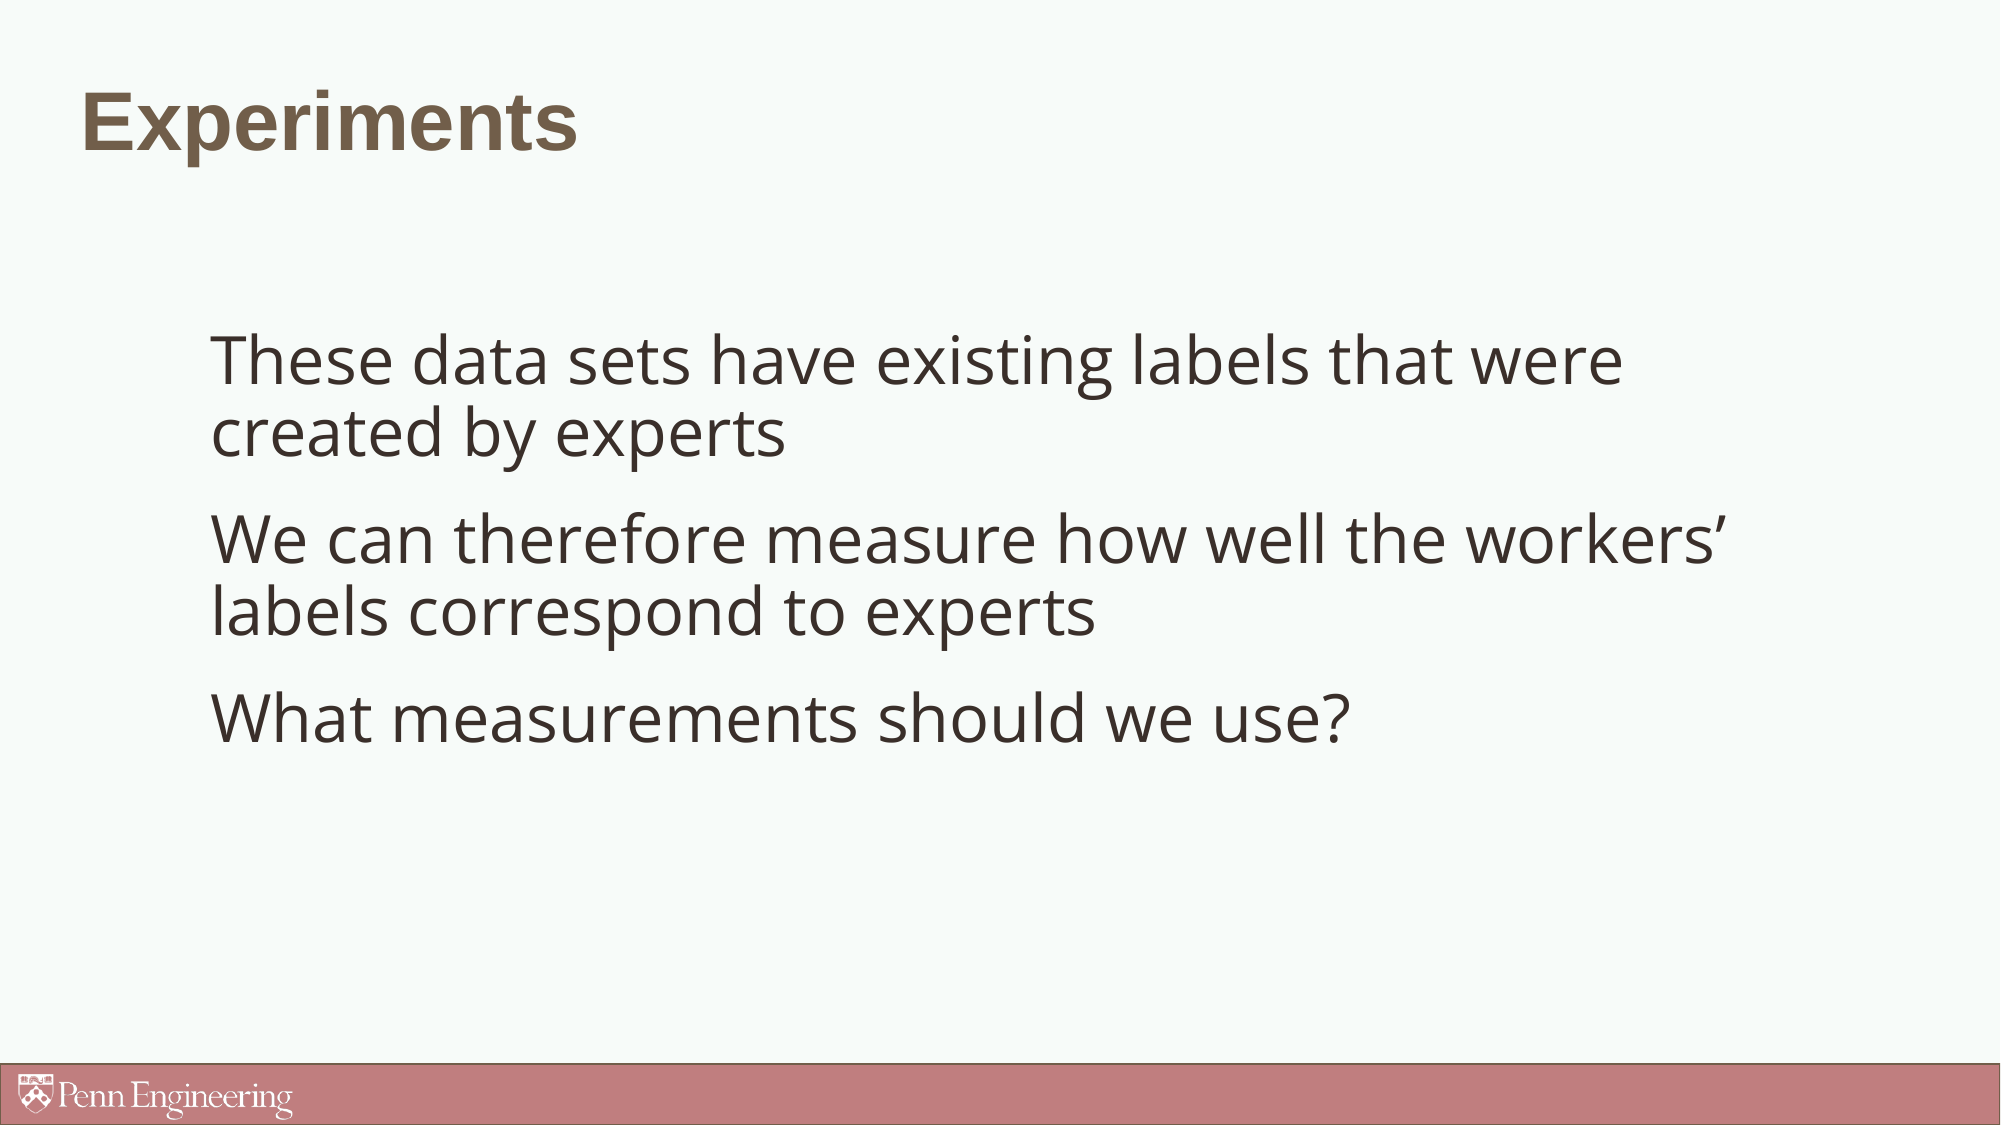

# Experiments
These data sets have existing labels that were created by experts
We can therefore measure how well the workers’ labels correspond to experts
What measurements should we use?